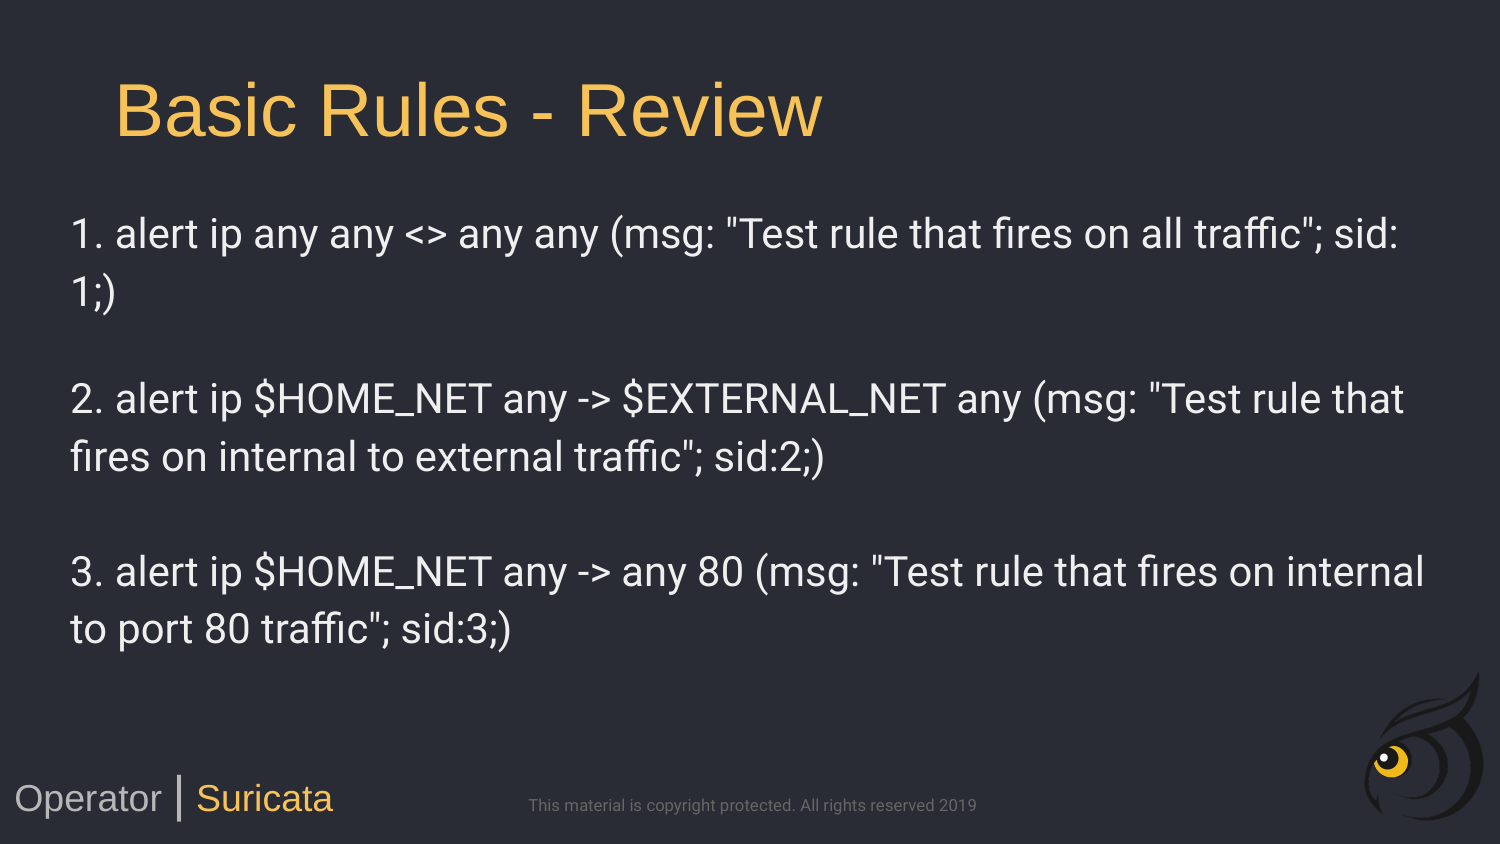

# Basic Rules - Review
1. alert ip any any <> any any (msg: "Test rule that fires on all traffic"; sid: 1;)
2. alert ip $HOME_NET any -> $EXTERNAL_NET any (msg: "Test rule that fires on internal to external traffic"; sid:2;)
3. alert ip $HOME_NET any -> any 80 (msg: "Test rule that fires on internal to port 80 traffic"; sid:3;)